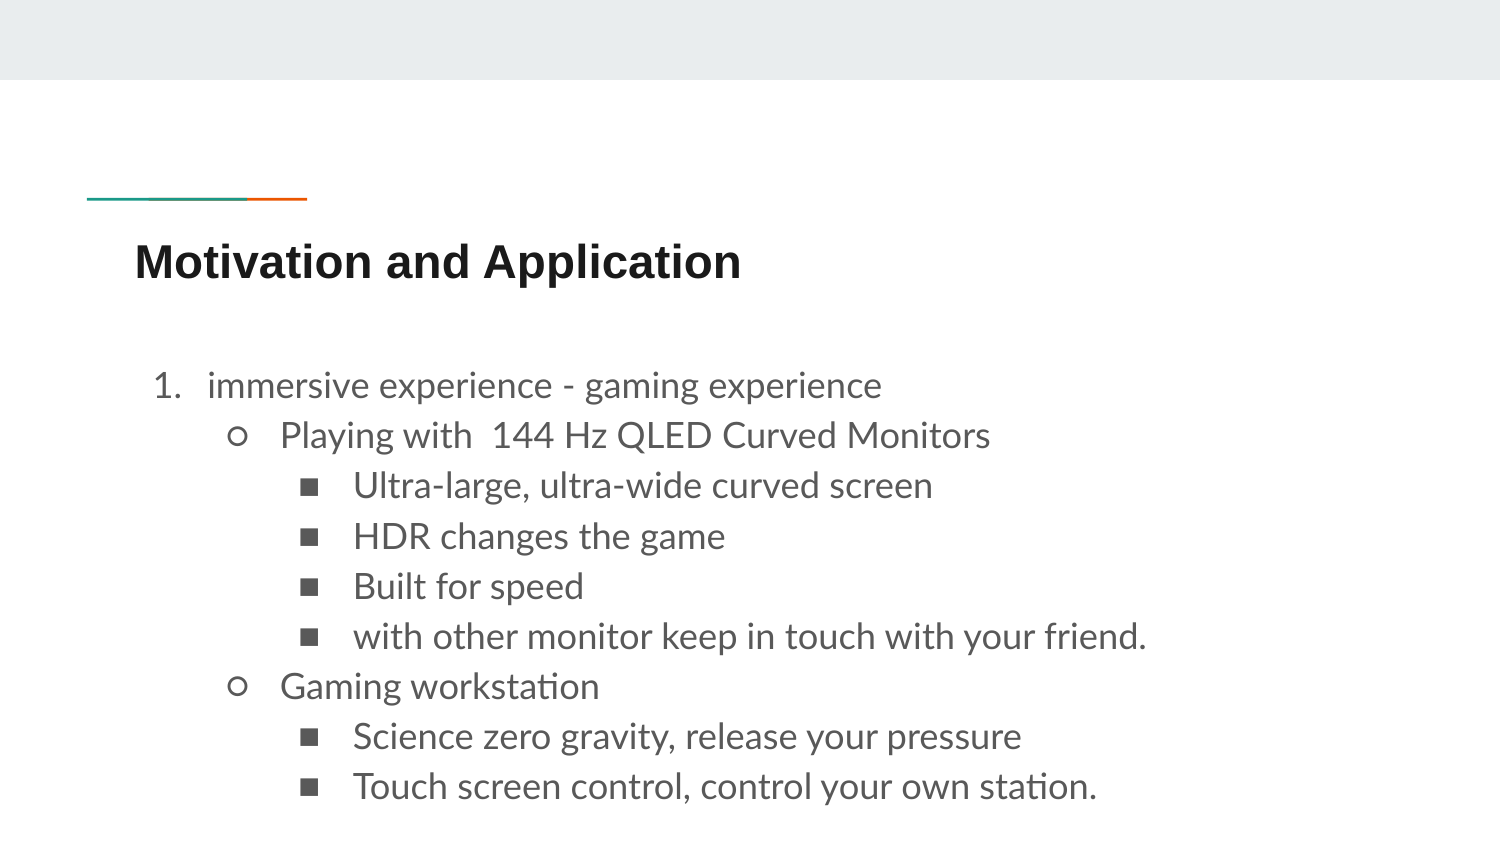

# Motivation and Application

immersive experience - gaming experience
Playing with  144 Hz QLED Curved Monitors
Ultra-large, ultra-wide curved screen
HDR changes the game
Built for speed
with other monitor keep in touch with your friend.
Gaming workstation
Science zero gravity, release your pressure
Touch screen control, control your own station.